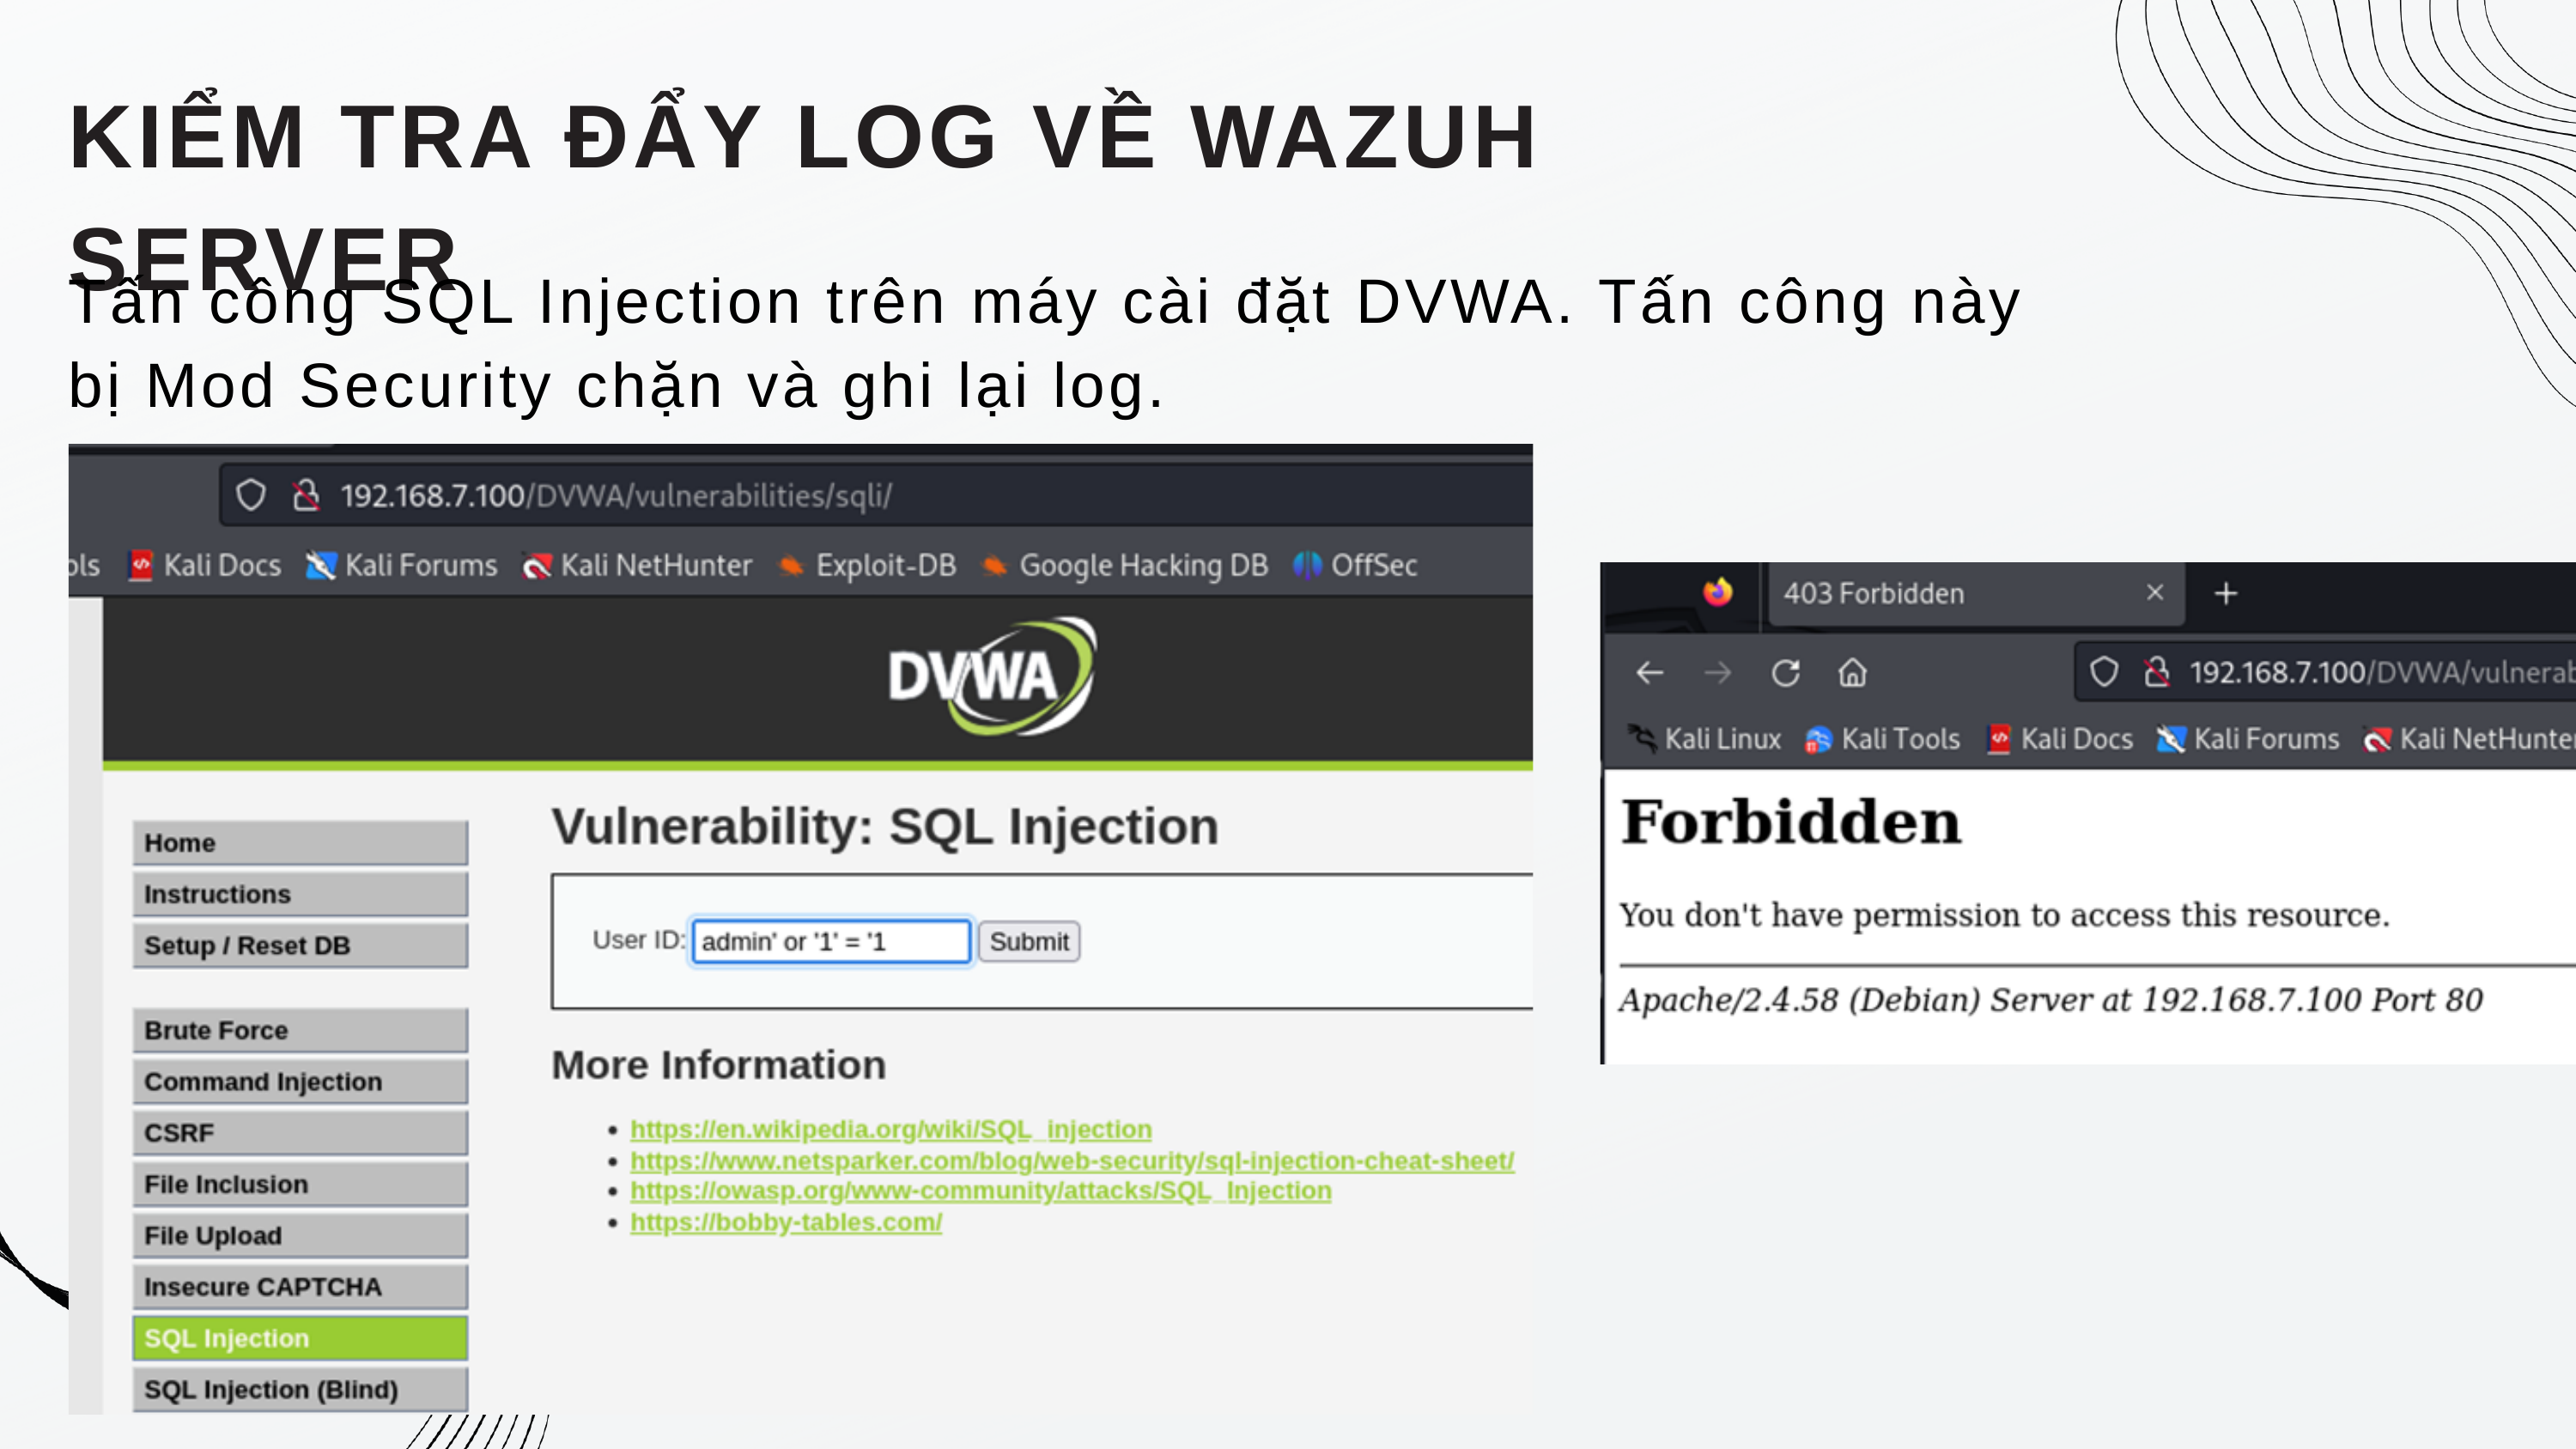

KIỂM TRA ĐẨY LOG VỀ WAZUH SERVER
Tấn công SQL Injection trên máy cài đặt DVWA. Tấn công này bị Mod Security chặn và ghi lại log.